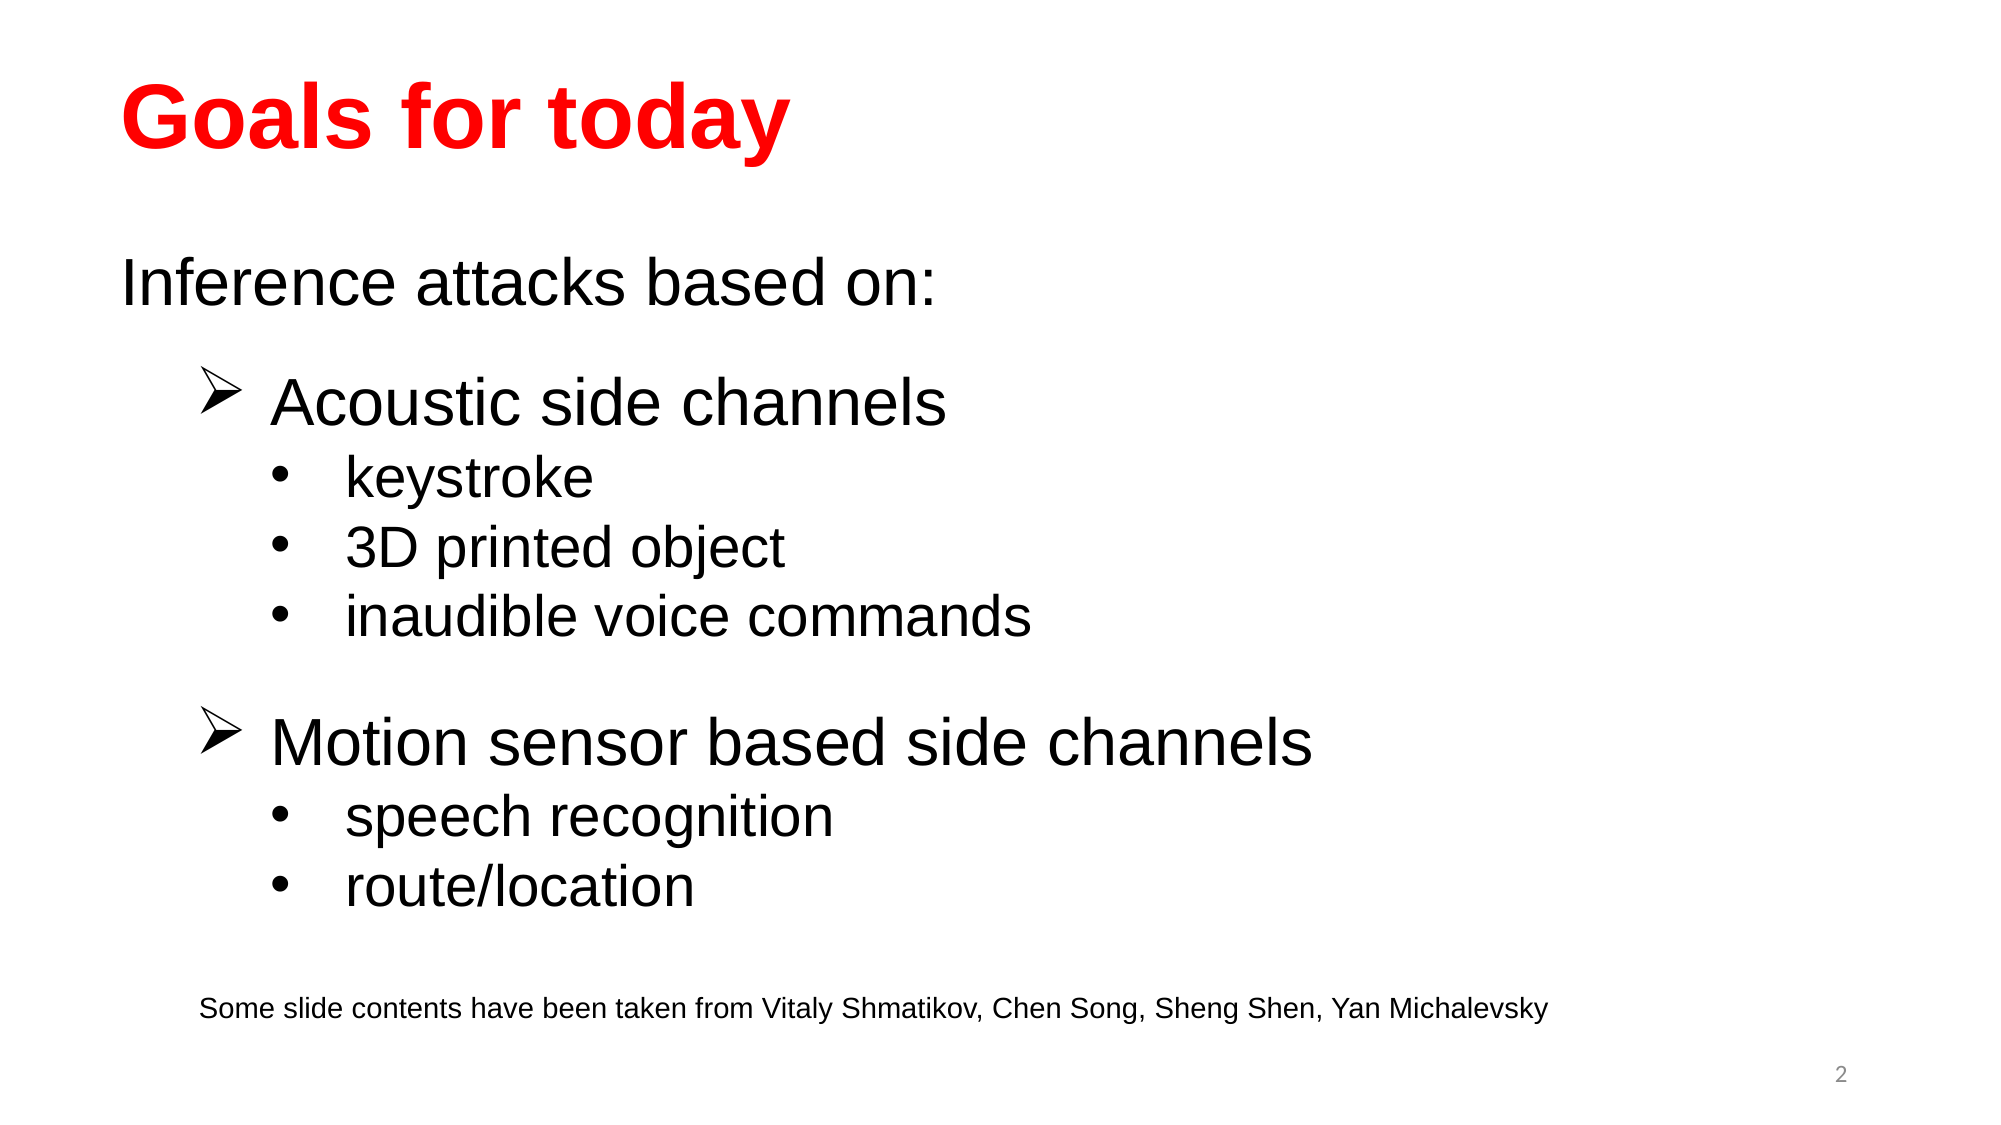

# Goals for today

Inference attacks based on:

Acoustic side channels
keystroke
3D printed object
inaudible voice commands

Motion sensor based side channels
speech recognition
route/location
Some slide contents have been taken from Vitaly Shmatikov, Chen Song, Sheng Shen, Yan Michalevsky
2